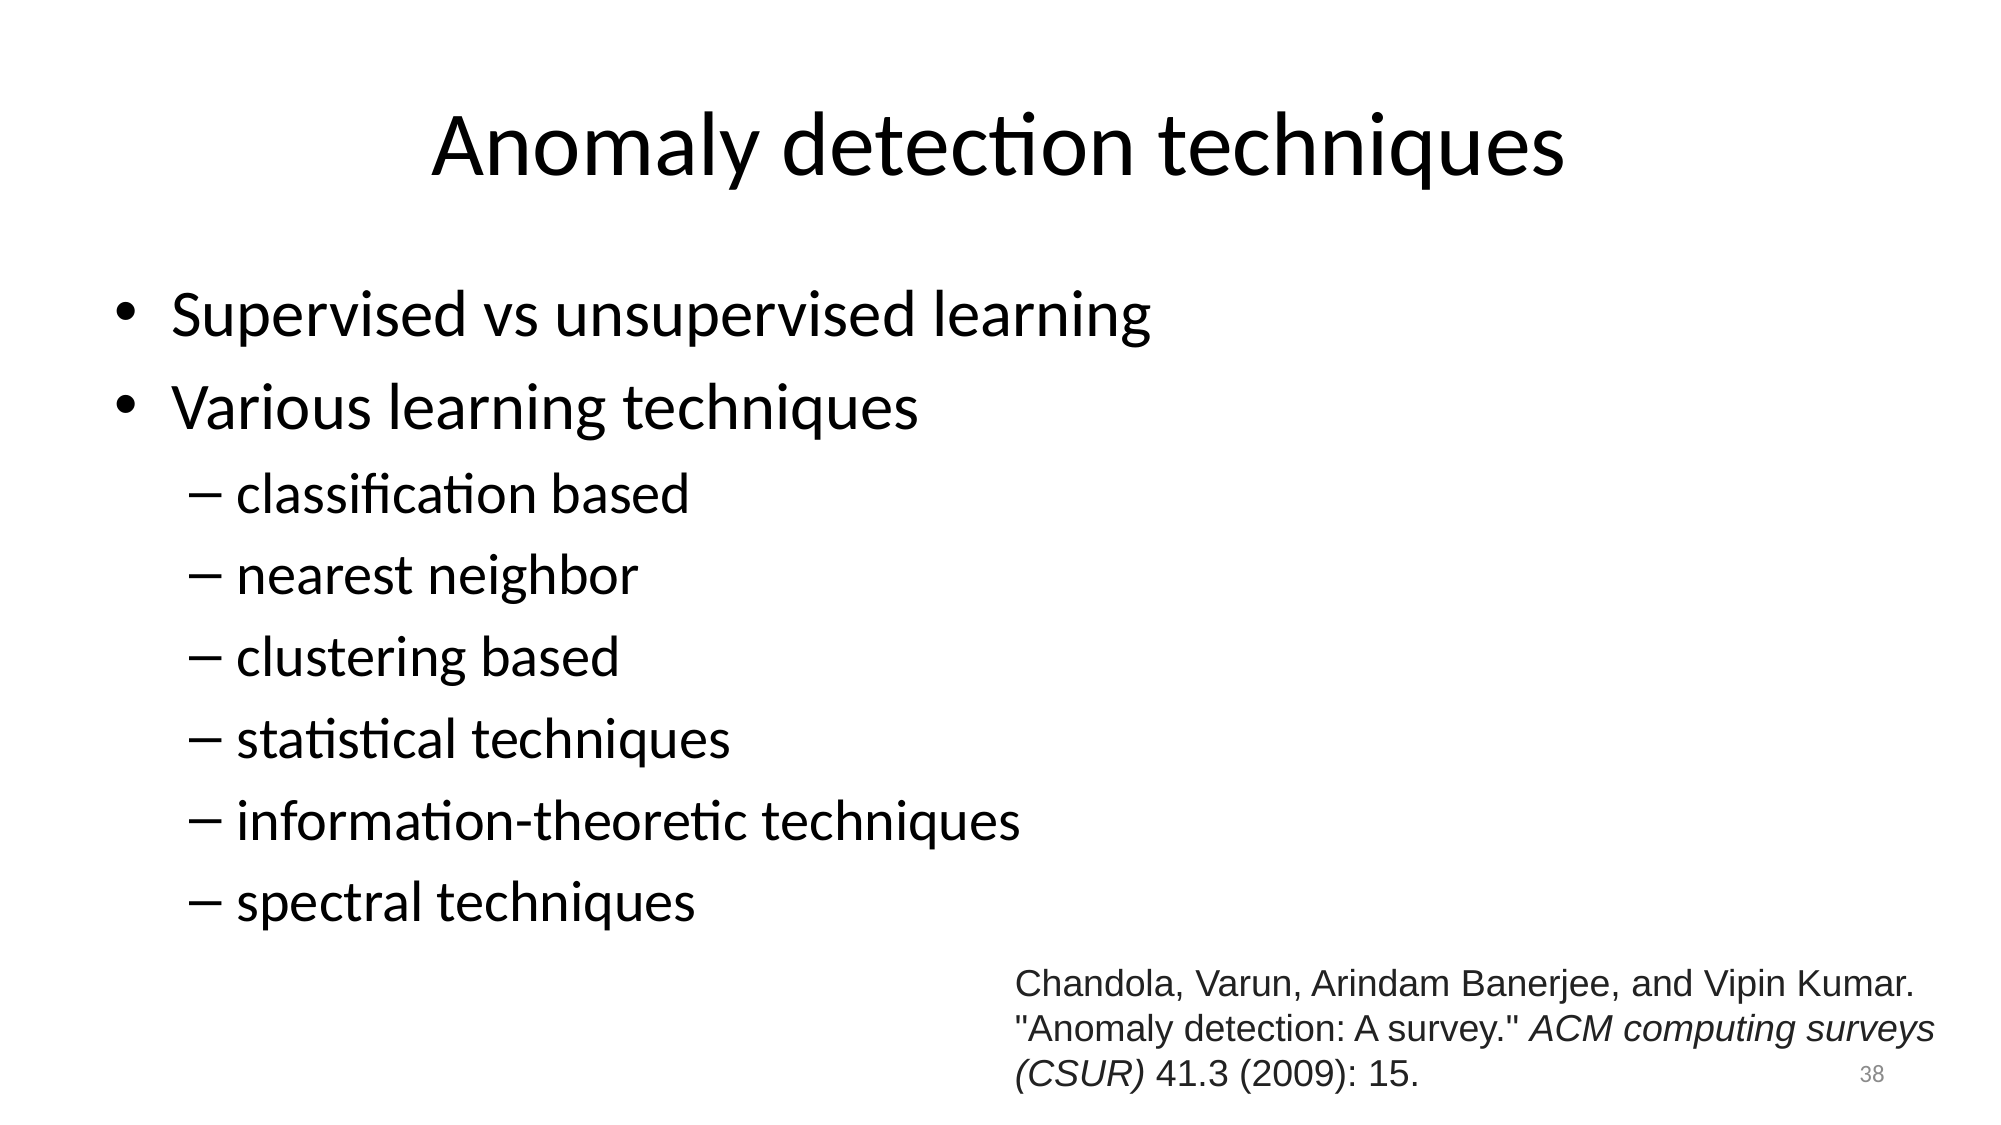

# Anomaly detection techniques
Supervised vs unsupervised learning
Various learning techniques
classification based
nearest neighbor
clustering based
statistical techniques
information-theoretic techniques
spectral techniques

Chandola, Varun, Arindam Banerjee, and Vipin Kumar. "Anomaly detection: A survey." ACM computing surveys (CSUR) 41.3 (2009): 15.
38